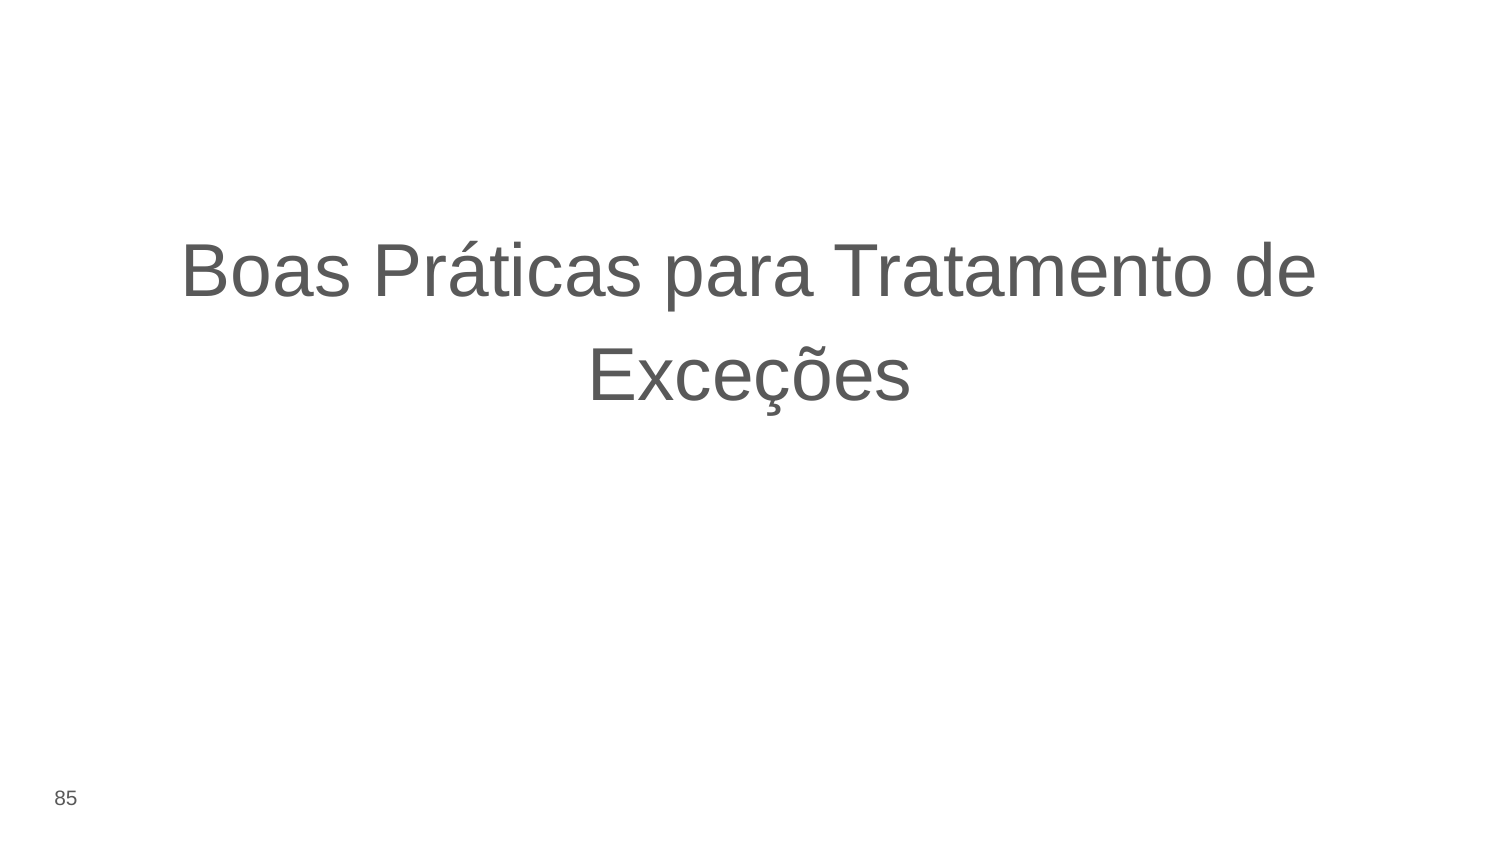

# Boas Práticas para Tratamento de Exceções
85